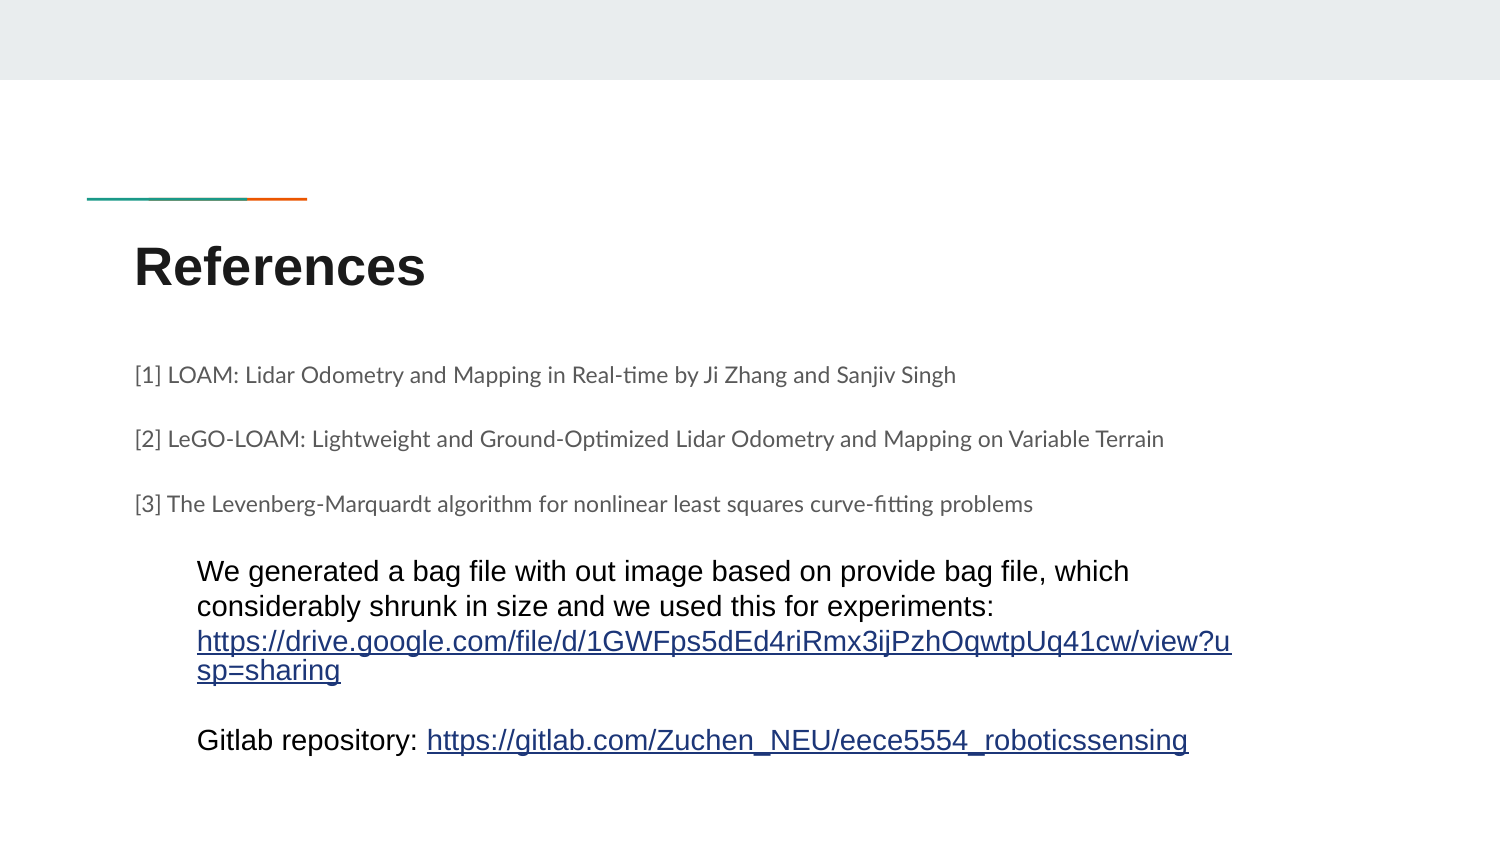

# References
[1] LOAM: Lidar Odometry and Mapping in Real-time by Ji Zhang and Sanjiv Singh
[2] LeGO-LOAM: Lightweight and Ground-Optimized Lidar Odometry and Mapping on Variable Terrain
[3] The Levenberg-Marquardt algorithm for nonlinear least squares curve-fitting problems

We generated a bag file with out image based on provide bag file, which considerably shrunk in size and we used this for experiments: https://drive.google.com/file/d/1GWFps5dEd4riRmx3ijPzhOqwtpUq41cw/view?usp=sharing

Gitlab repository: https://gitlab.com/Zuchen_NEU/eece5554_roboticssensing